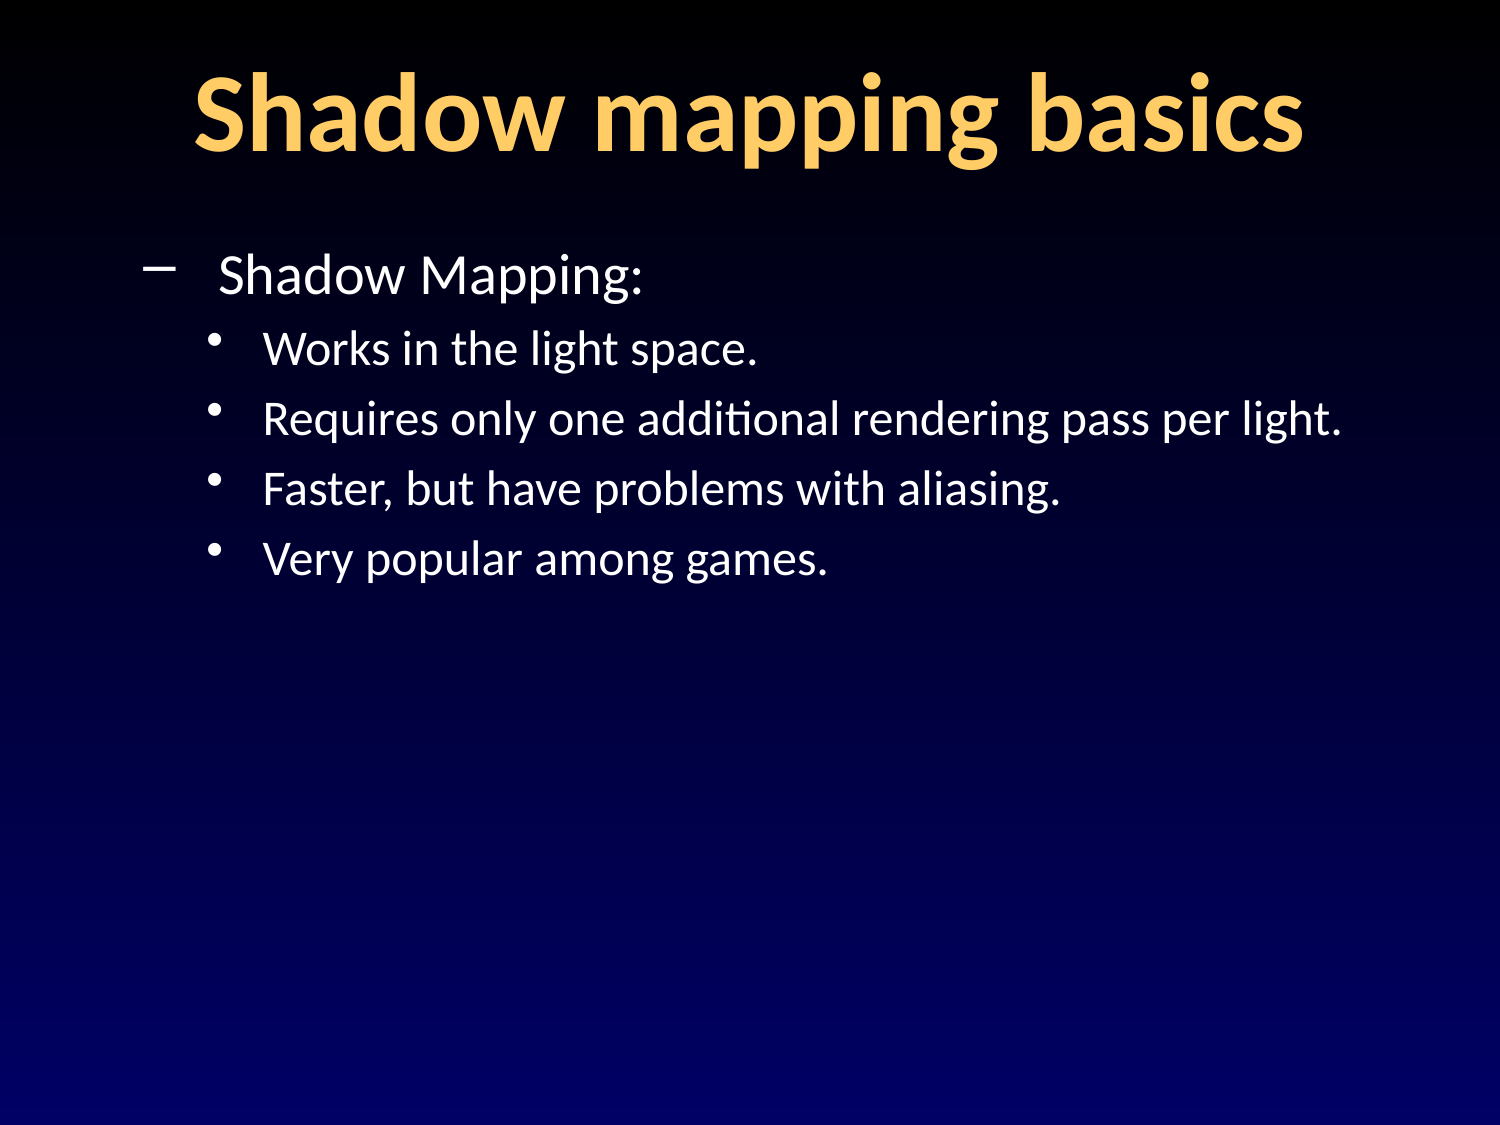

# Shadow mapping basics
Shadow Mapping:
Works in the light space.
Requires only one additional rendering pass per light.
Faster, but have problems with aliasing.
Very popular among games.